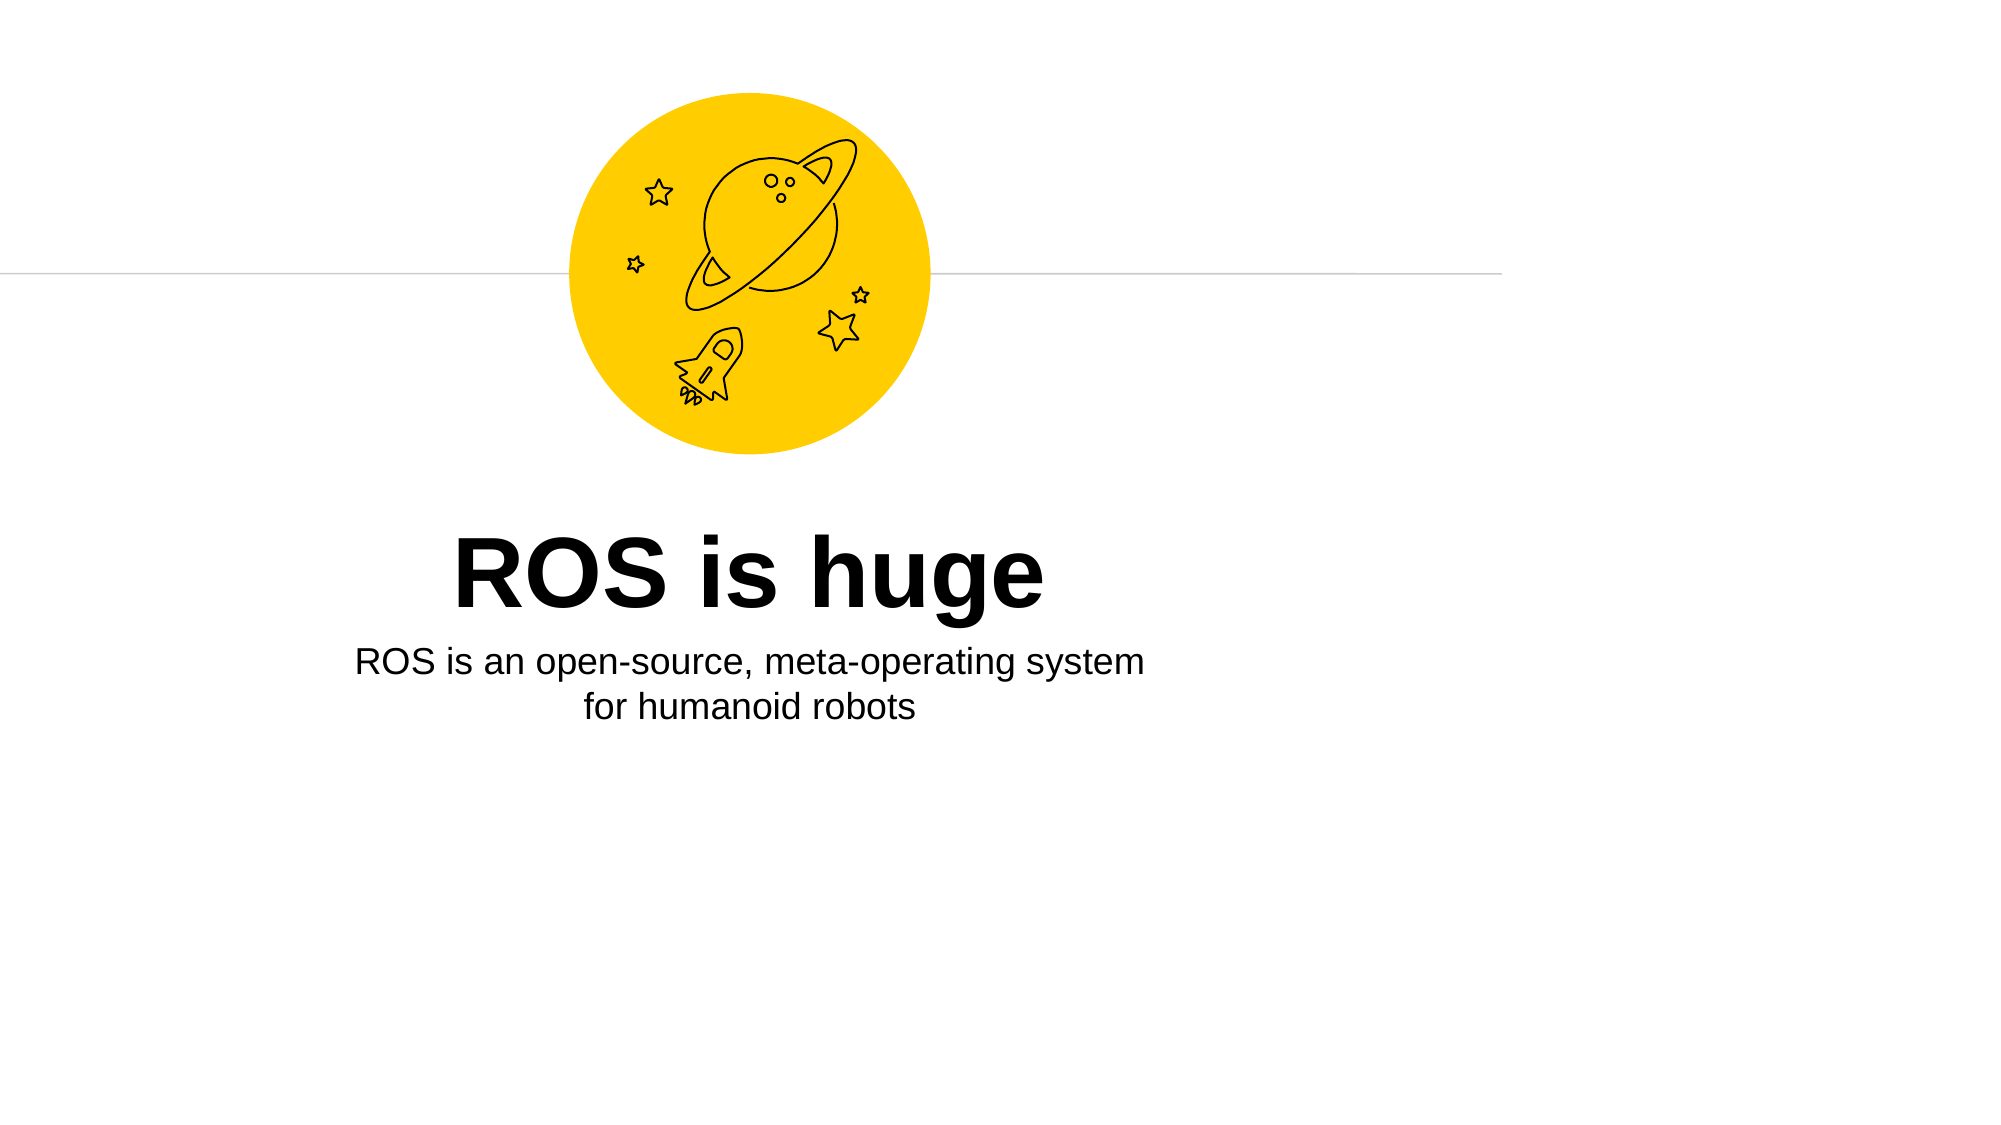

ROS is huge
ROS is an open-source, meta-operating system for humanoid robots